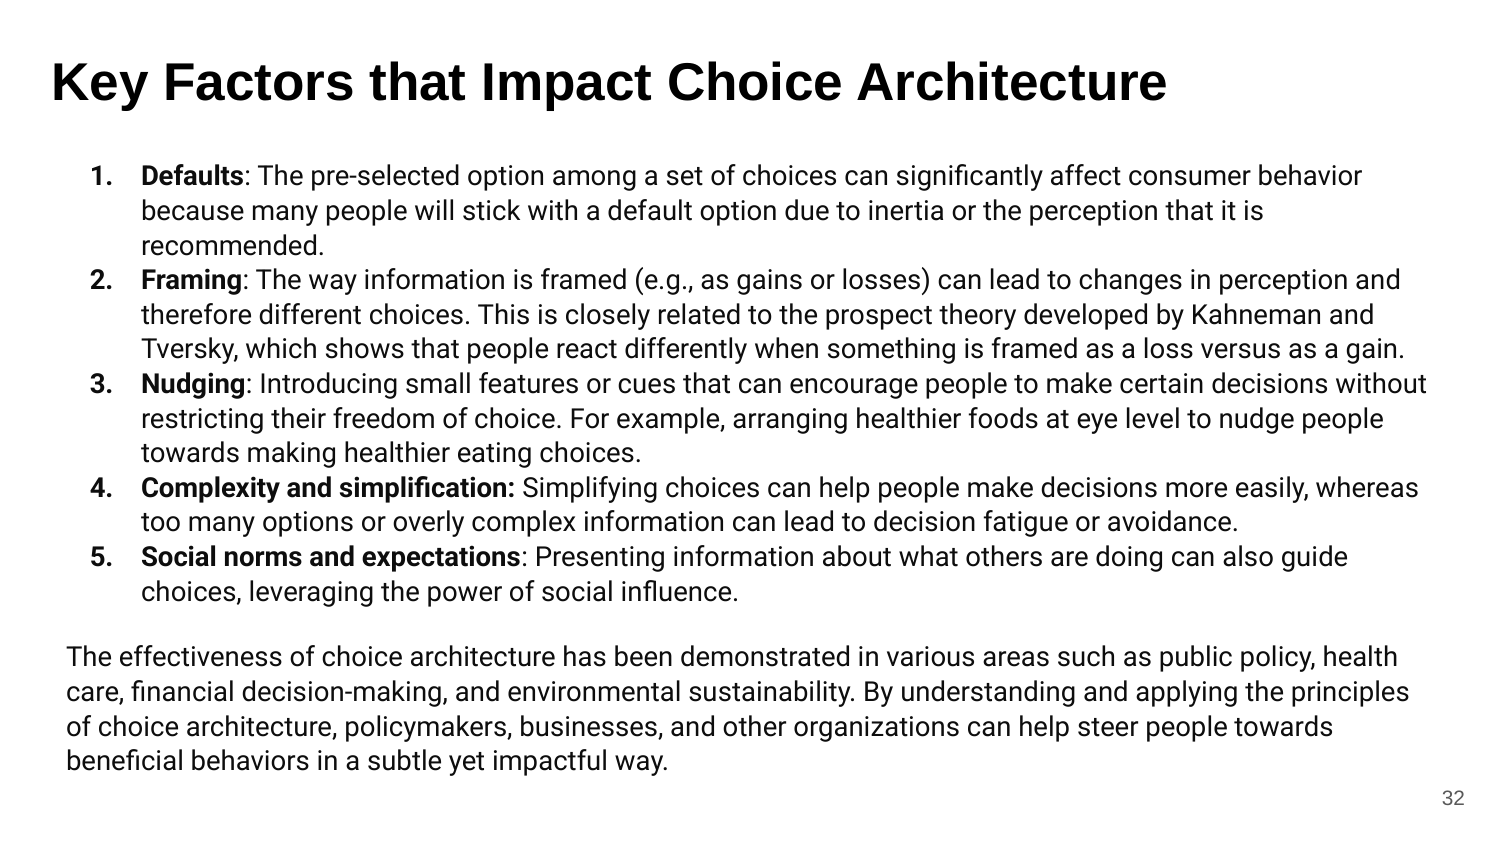

# Key Factors that Impact Choice Architecture
Defaults: The pre-selected option among a set of choices can significantly affect consumer behavior because many people will stick with a default option due to inertia or the perception that it is recommended.
Framing: The way information is framed (e.g., as gains or losses) can lead to changes in perception and therefore different choices. This is closely related to the prospect theory developed by Kahneman and Tversky, which shows that people react differently when something is framed as a loss versus as a gain.
Nudging: Introducing small features or cues that can encourage people to make certain decisions without restricting their freedom of choice. For example, arranging healthier foods at eye level to nudge people towards making healthier eating choices.
Complexity and simplification: Simplifying choices can help people make decisions more easily, whereas too many options or overly complex information can lead to decision fatigue or avoidance.
Social norms and expectations: Presenting information about what others are doing can also guide choices, leveraging the power of social influence.
The effectiveness of choice architecture has been demonstrated in various areas such as public policy, health care, financial decision-making, and environmental sustainability. By understanding and applying the principles of choice architecture, policymakers, businesses, and other organizations can help steer people towards beneficial behaviors in a subtle yet impactful way.

32